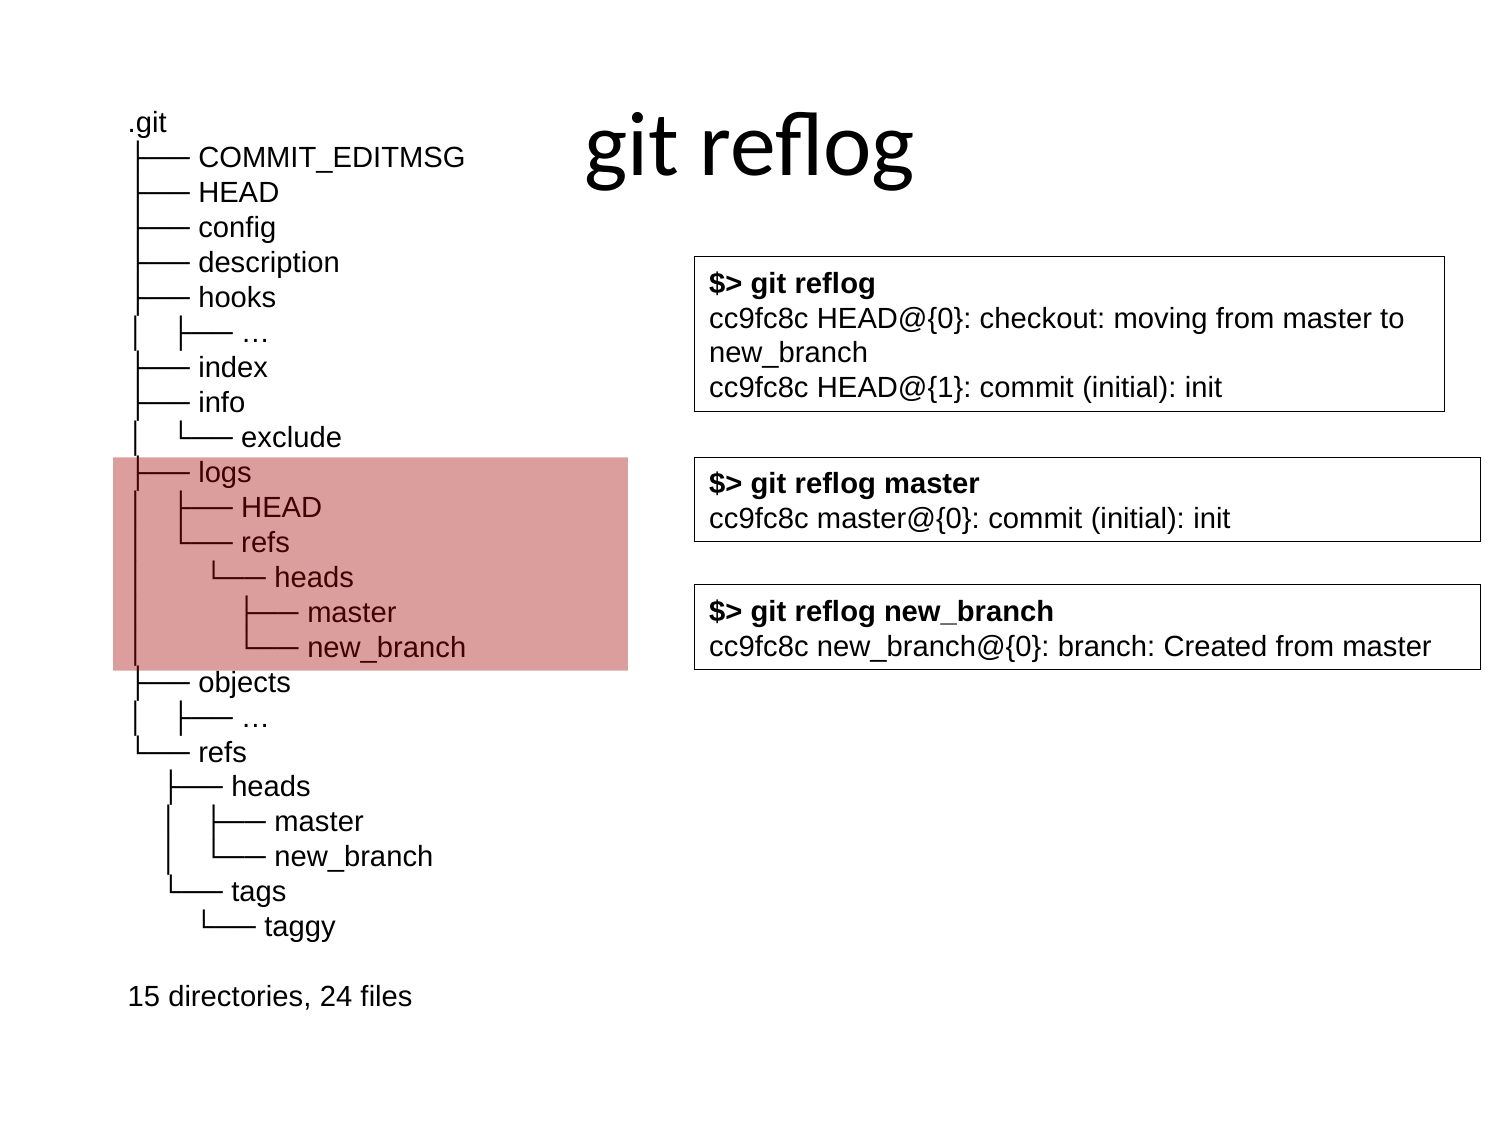

# git reflog
.git
├── COMMIT_EDITMSG
├── HEAD
├── config
├── description
├── hooks
│   ├── …
├── index
├── info
│   └── exclude
├── logs
│   ├── HEAD
│   └── refs
│       └── heads
│           ├── master
│           └── new_branch
├── objects
│   ├── …
└── refs
    ├── heads
    │   ├── master
    │   └── new_branch
    └── tags
        └── taggy

15 directories, 24 files
$> git reflog
cc9fc8c HEAD@{0}: checkout: moving from master to new_branch
cc9fc8c HEAD@{1}: commit (initial): init

$> git reflog master
cc9fc8c master@{0}: commit (initial): init
$> git reflog new_branch
cc9fc8c new_branch@{0}: branch: Created from master